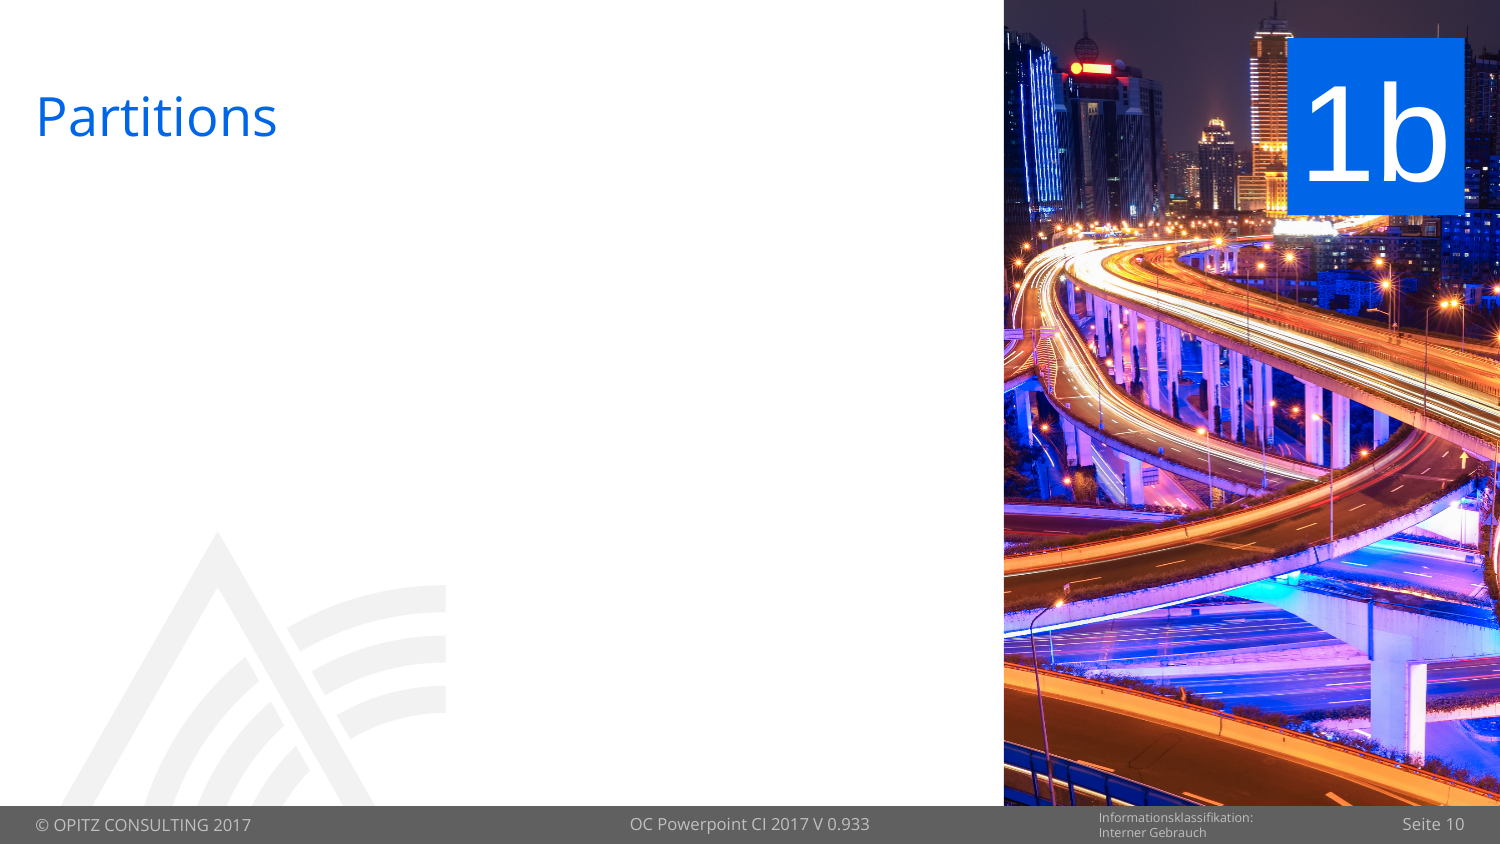

# Partitions
1b

OC Powerpoint CI 2017 V 0.933
Seite 10